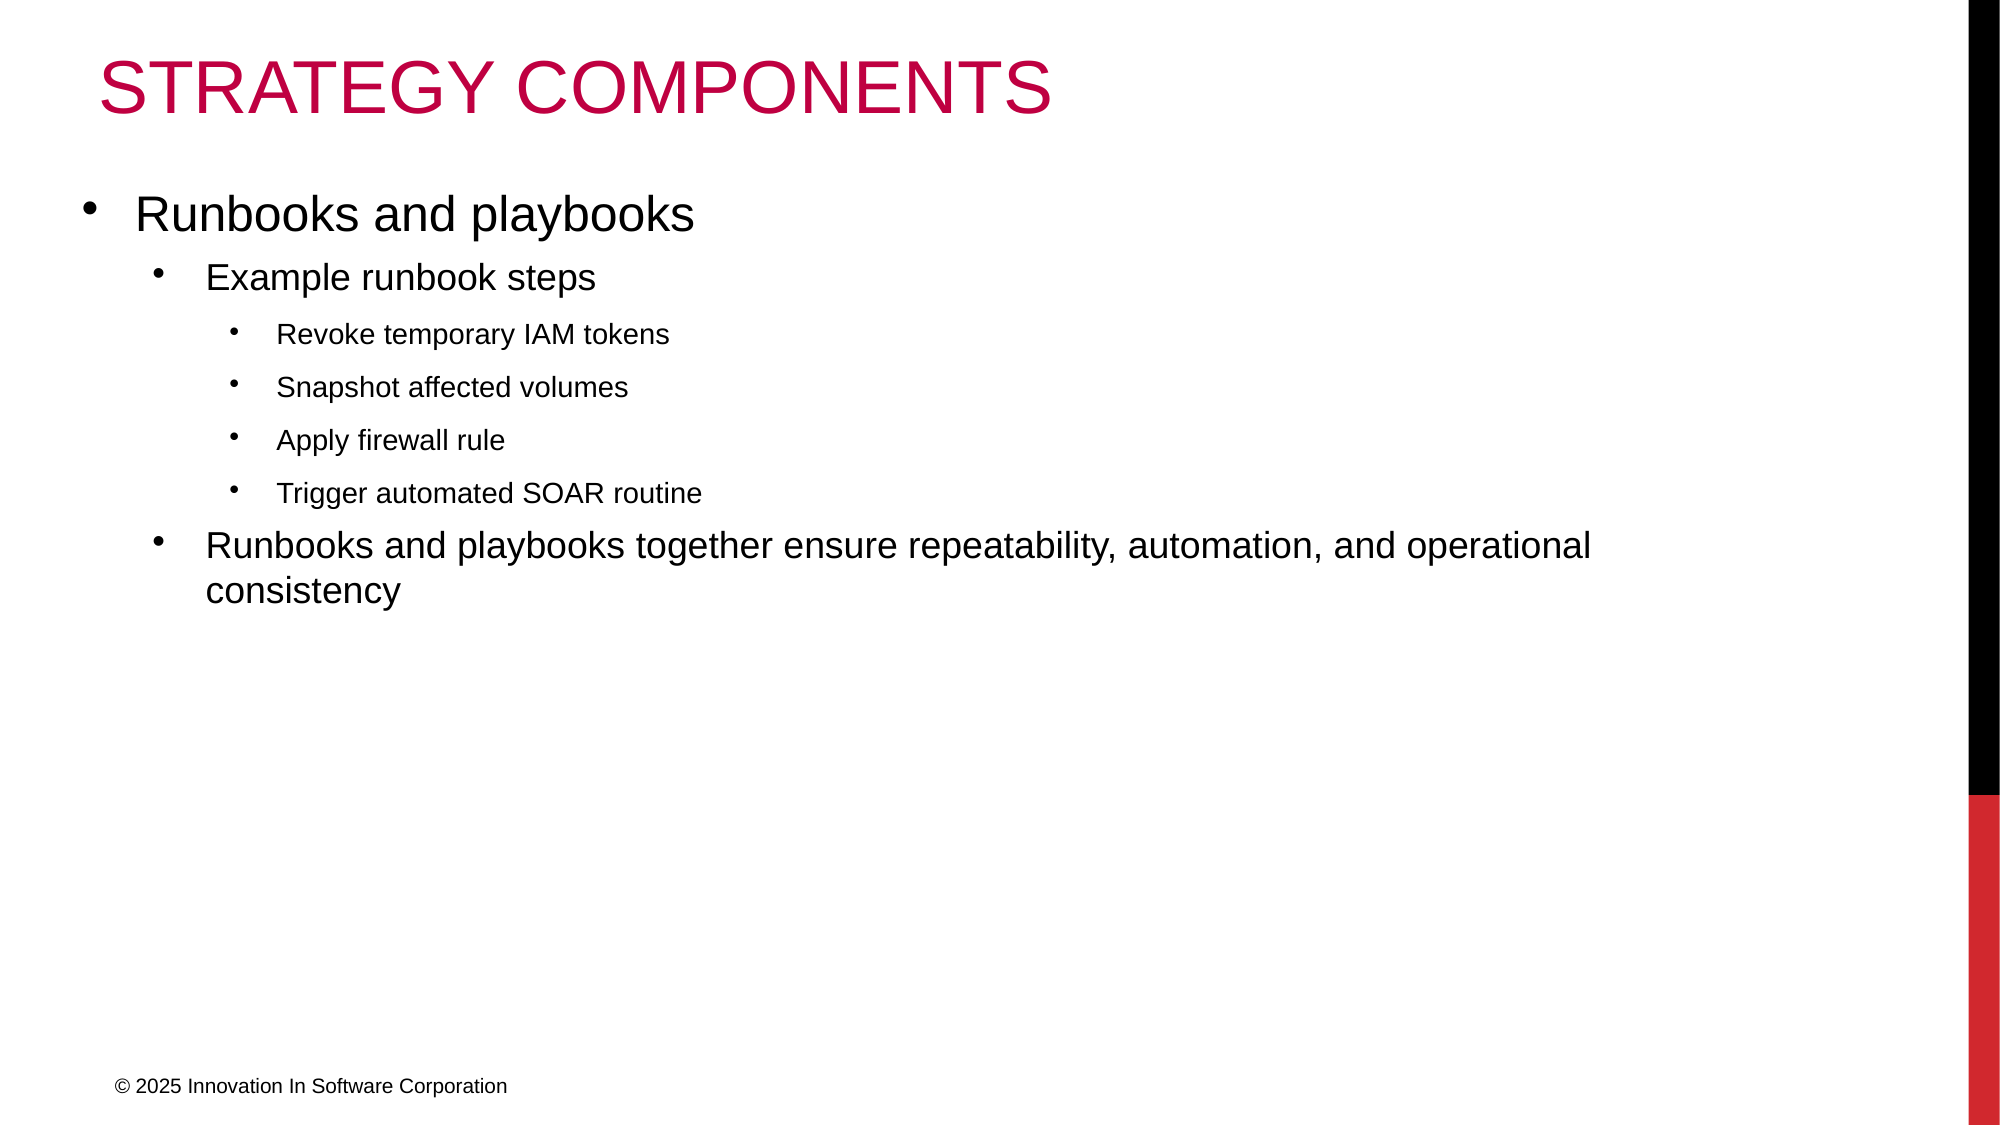

# Strategy Components
Runbooks and playbooks
Example runbook steps
Revoke temporary IAM tokens
Snapshot affected volumes
Apply firewall rule
Trigger automated SOAR routine
Runbooks and playbooks together ensure repeatability, automation, and operational consistency
© 2025 Innovation In Software Corporation